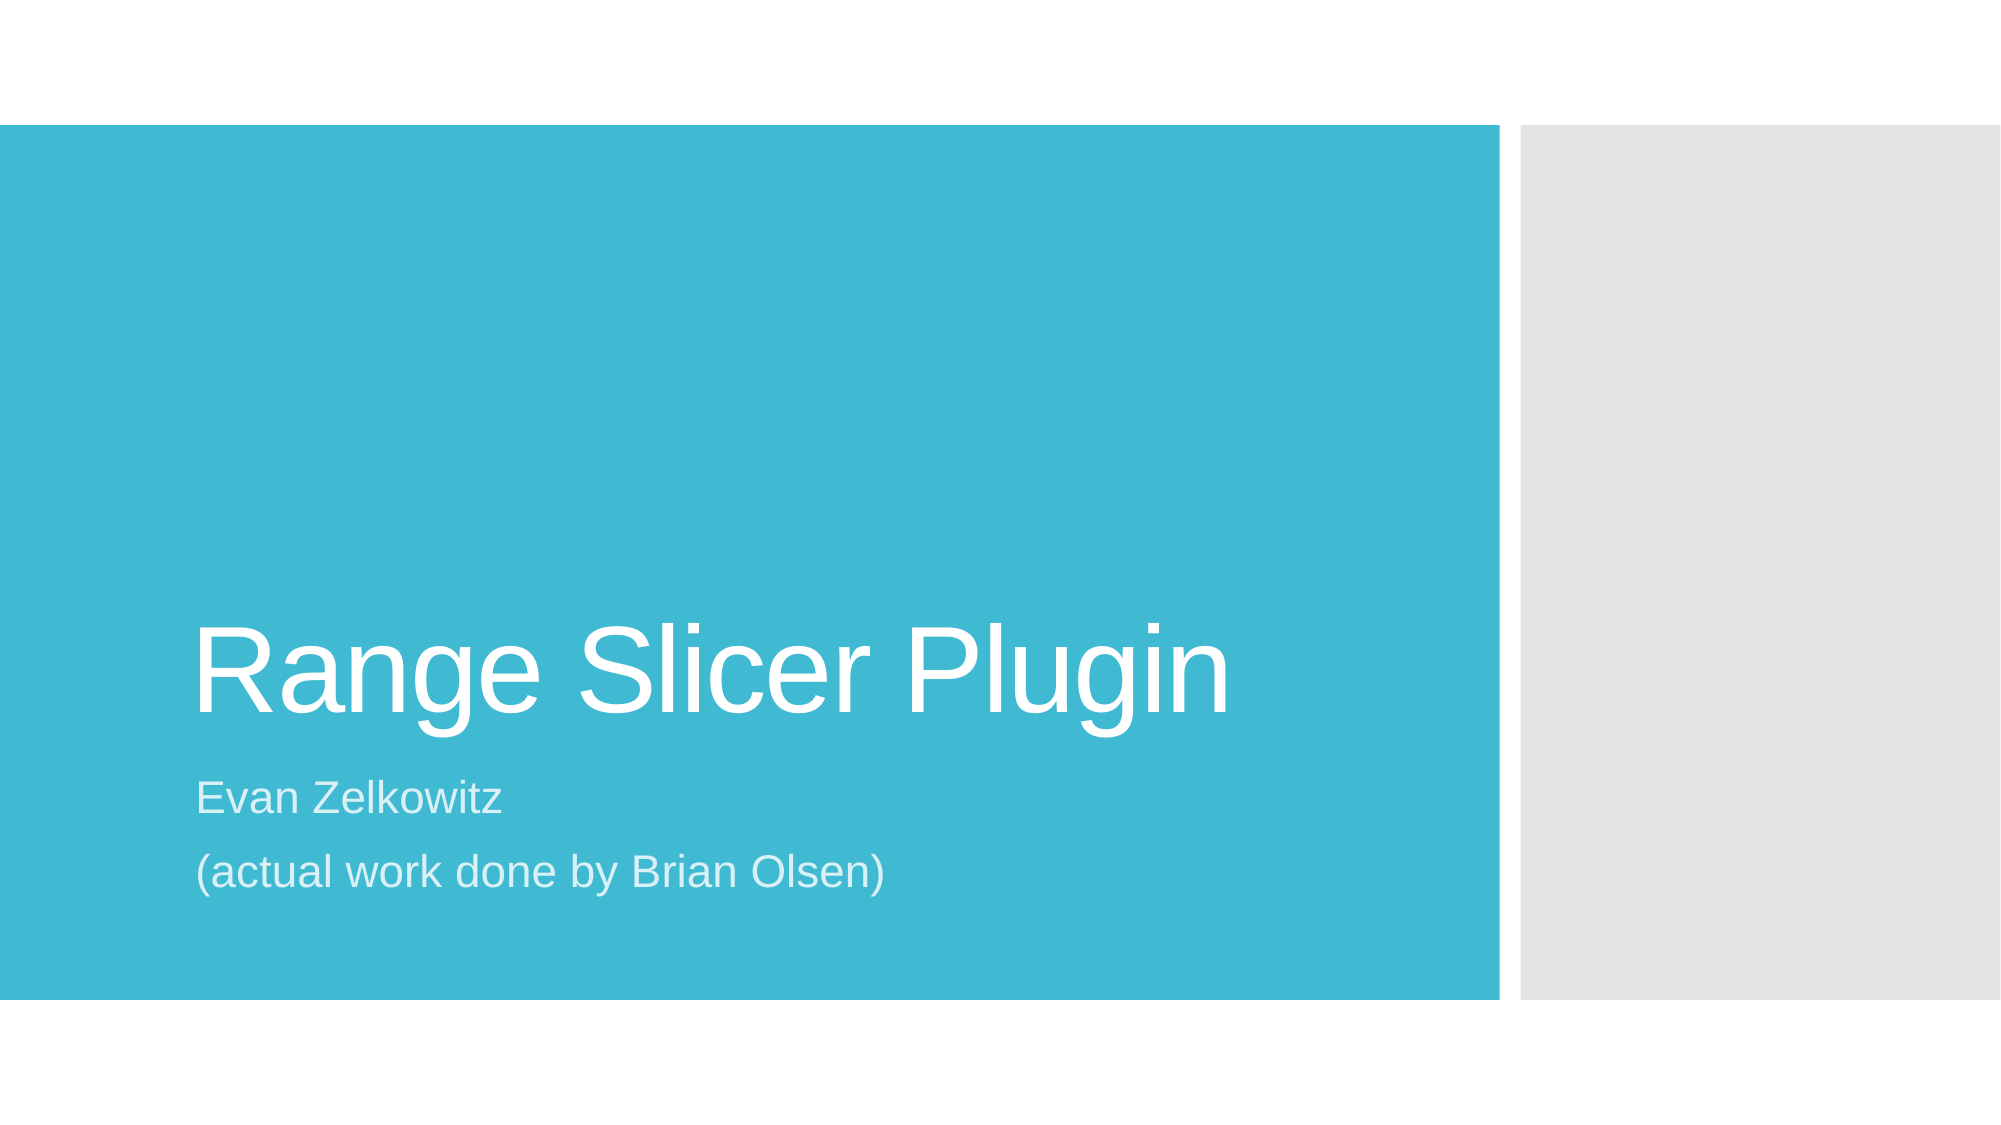

# Range Slicer Plugin
Evan Zelkowitz
(actual work done by Brian Olsen)